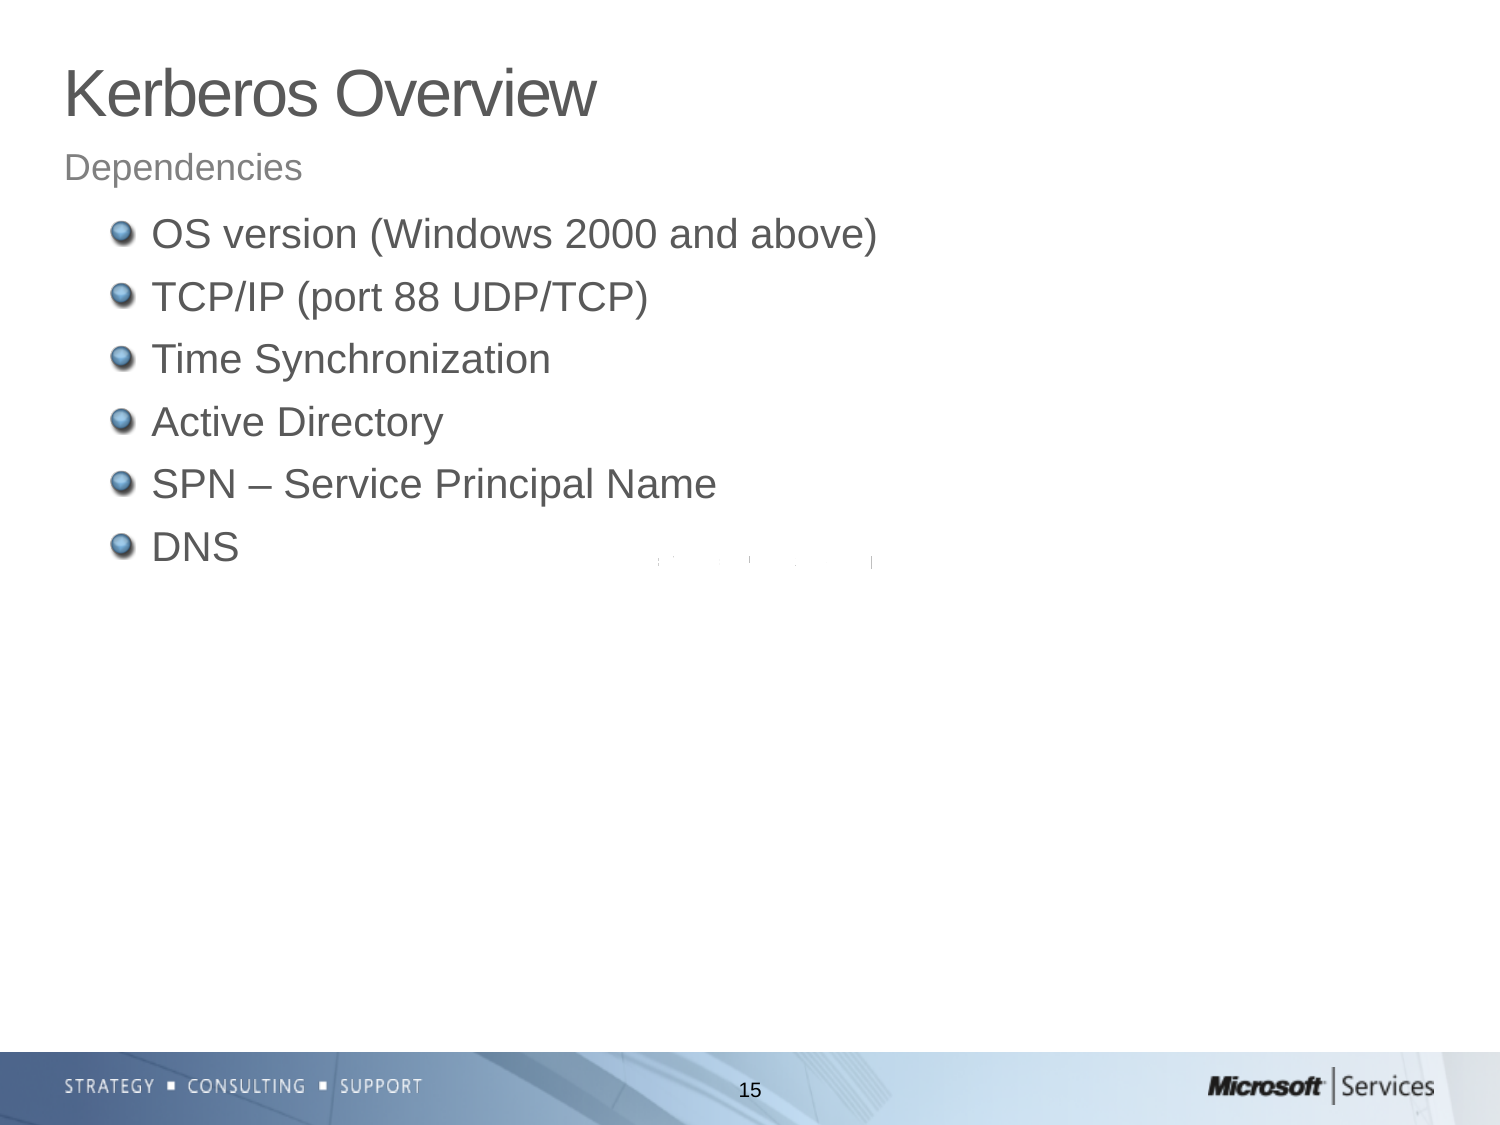

# Kerberos Overview
Dependencies
OS version (Windows 2000 and above)
TCP/IP (port 88 UDP/TCP)
Time Synchronization
Active Directory
SPN – Service Principal Name
DNS